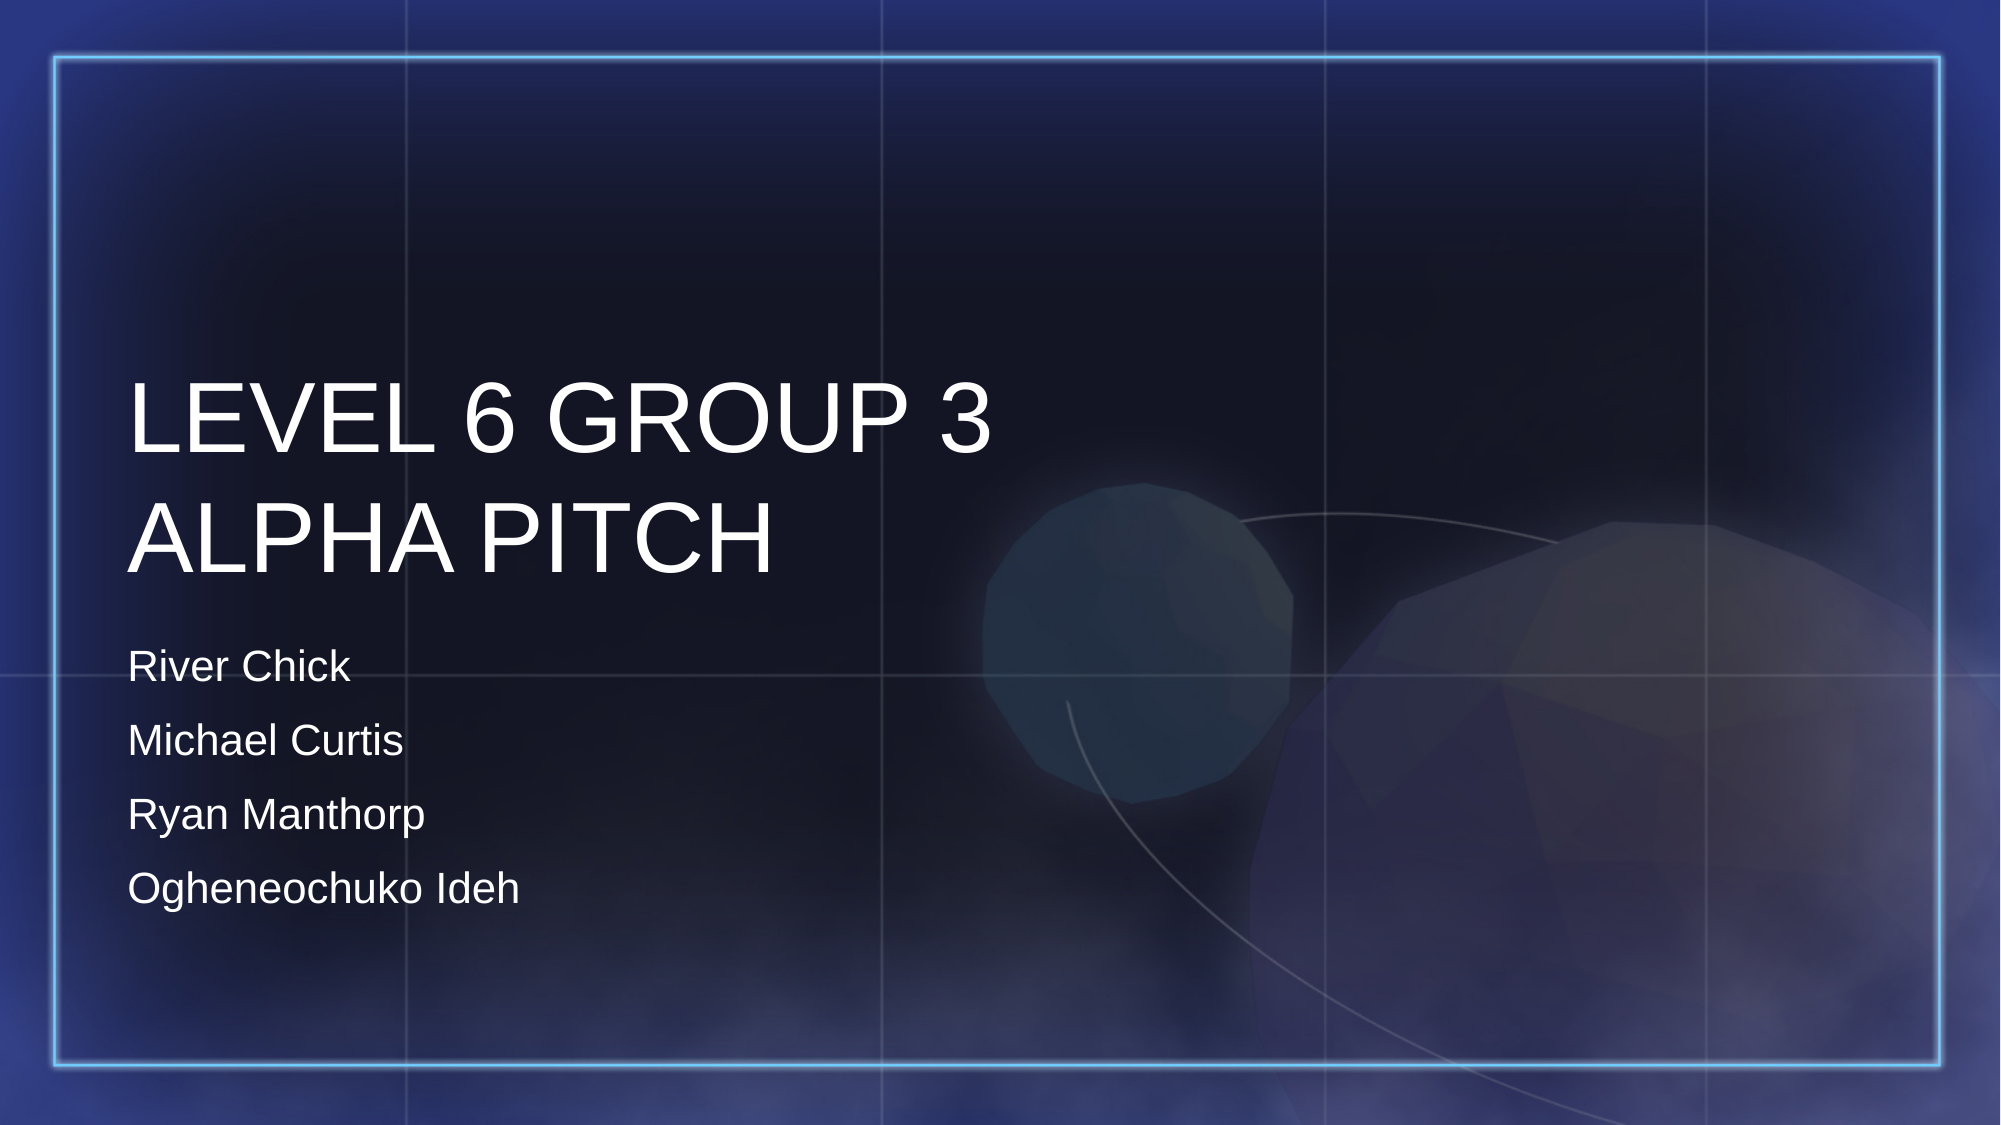

# Level 6 Group 3 Alpha Pitch
River Chick
Michael Curtis
Ryan Manthorp
Ogheneochuko Ideh